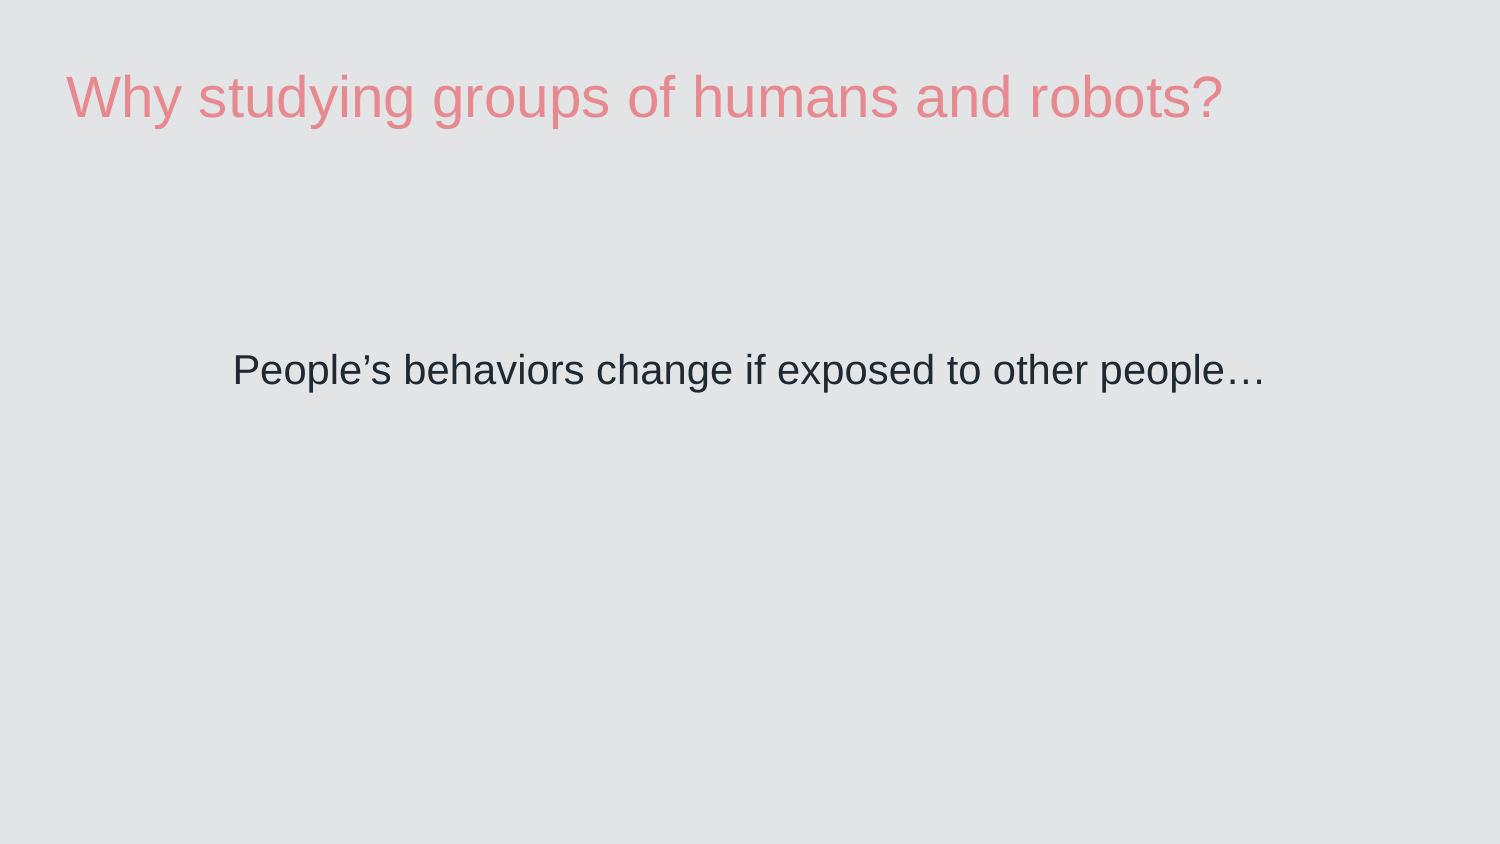

# Why studying groups of humans and robots?
People’s behaviors change if exposed to other people…